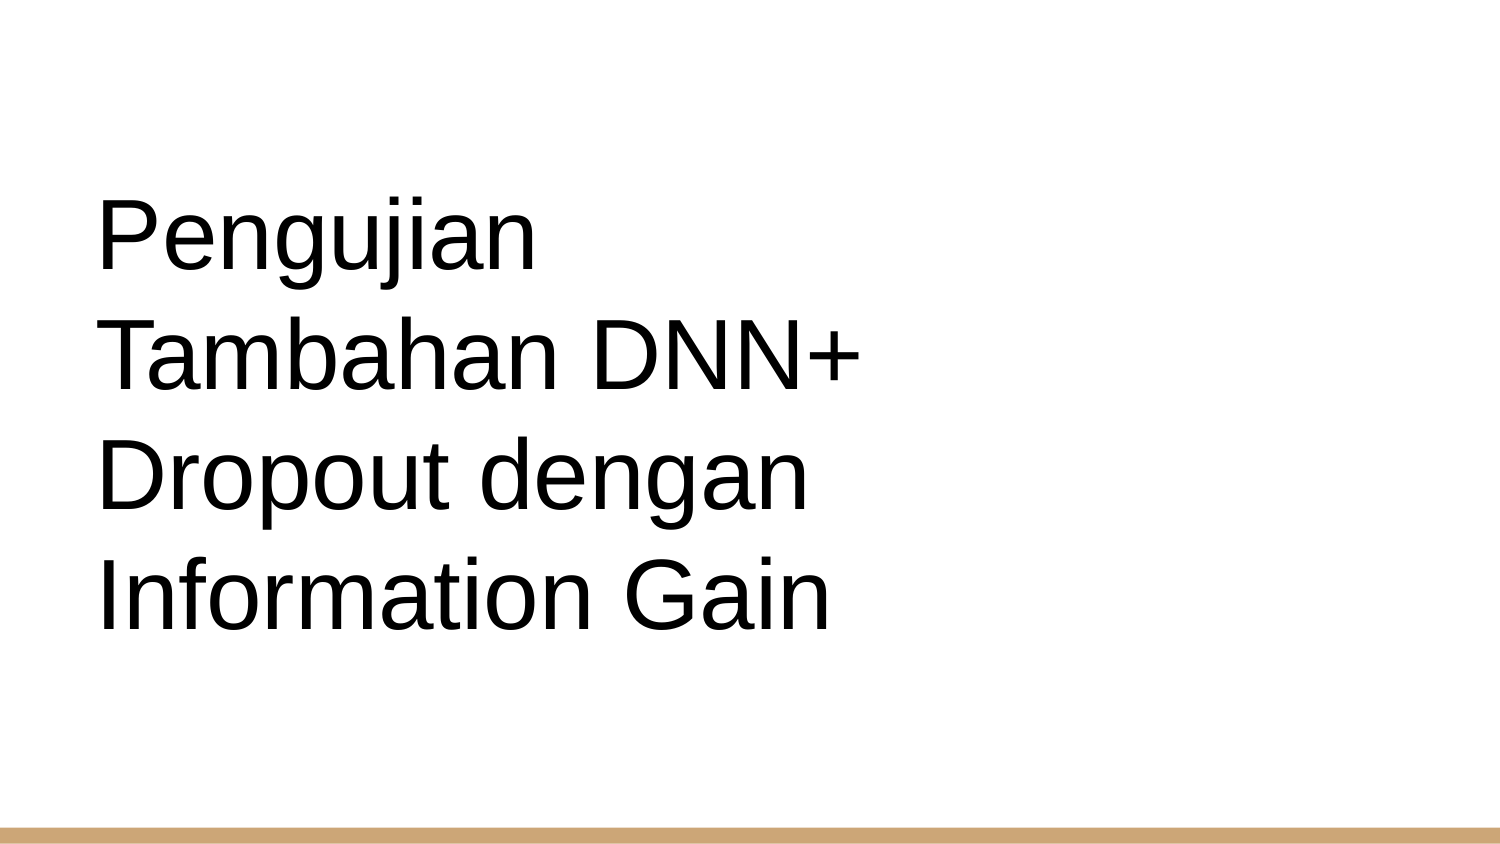

# Pengujian Tambahan DNN+ Dropout dengan Information Gain